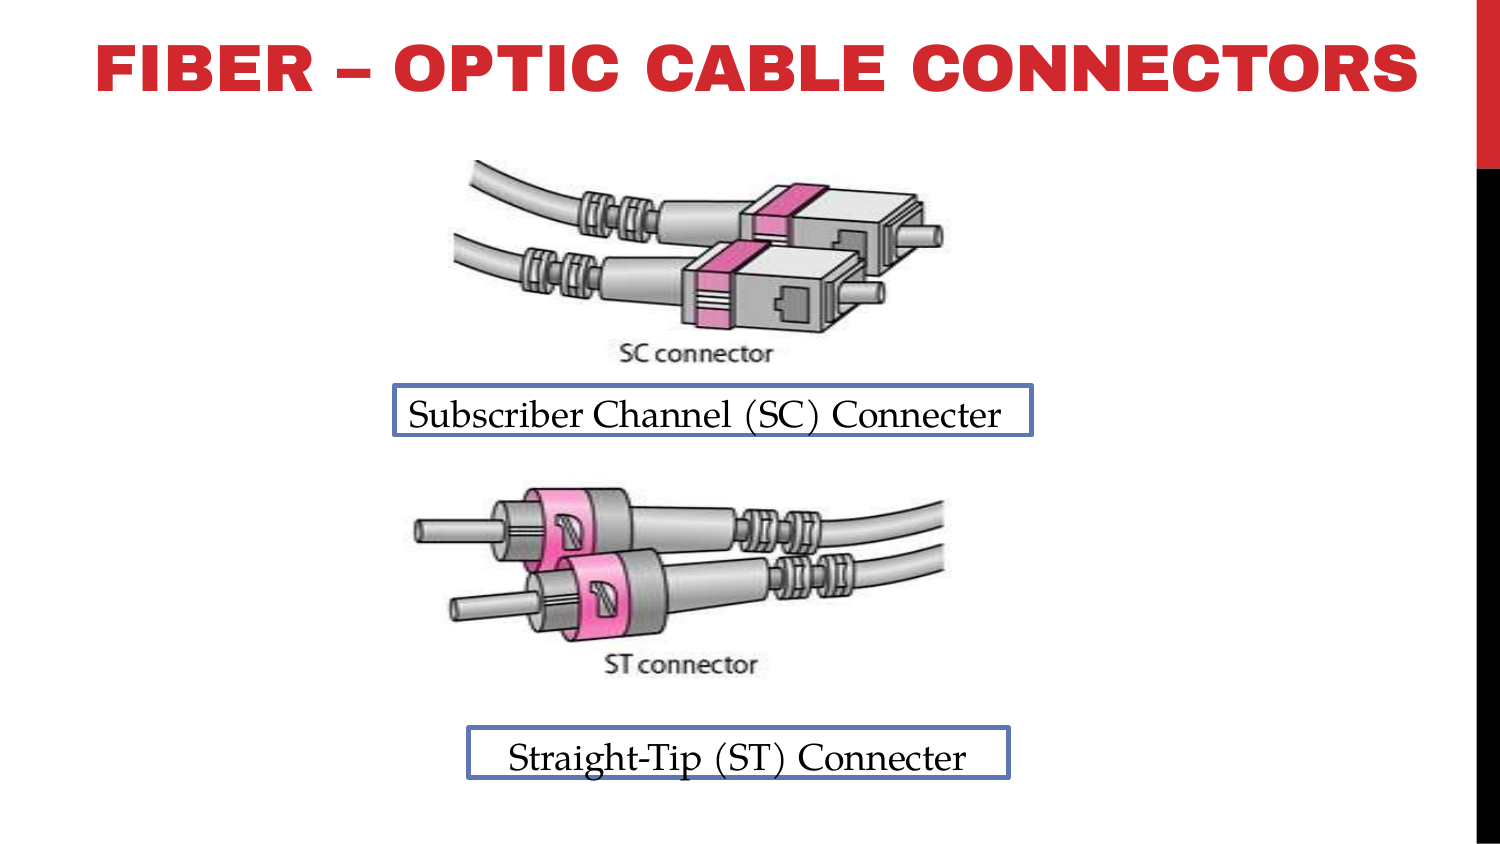

# Fiber – Optic cable Connectors

Subscriber Channel (SC) Connecter

Straight-Tip (ST) Connecter